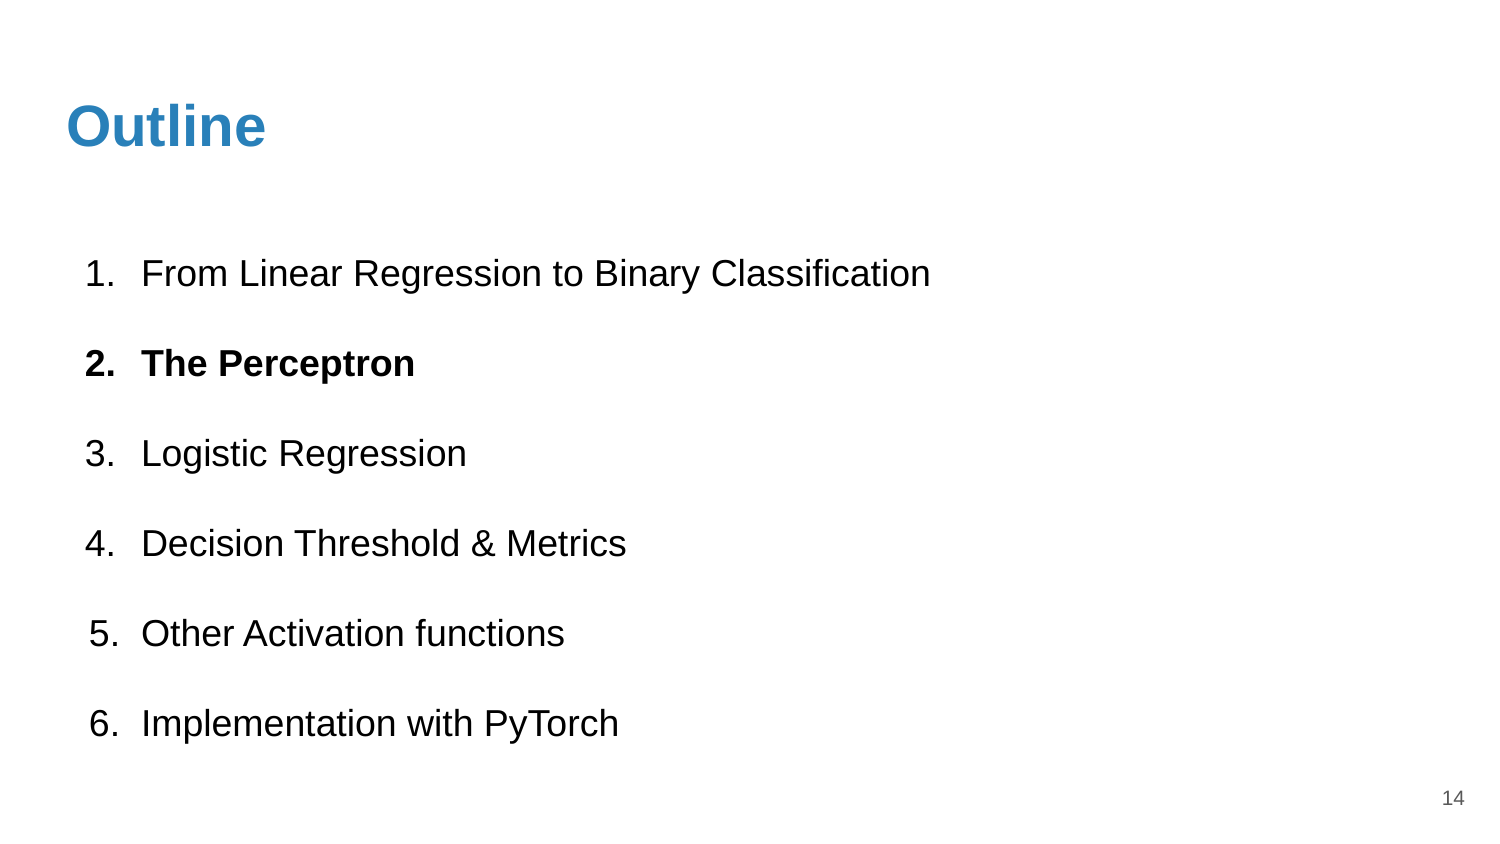

# Outline
From Linear Regression to Binary Classification
The Perceptron
Logistic Regression
Decision Threshold & Metrics
Other Activation functions
Implementation with PyTorch

14